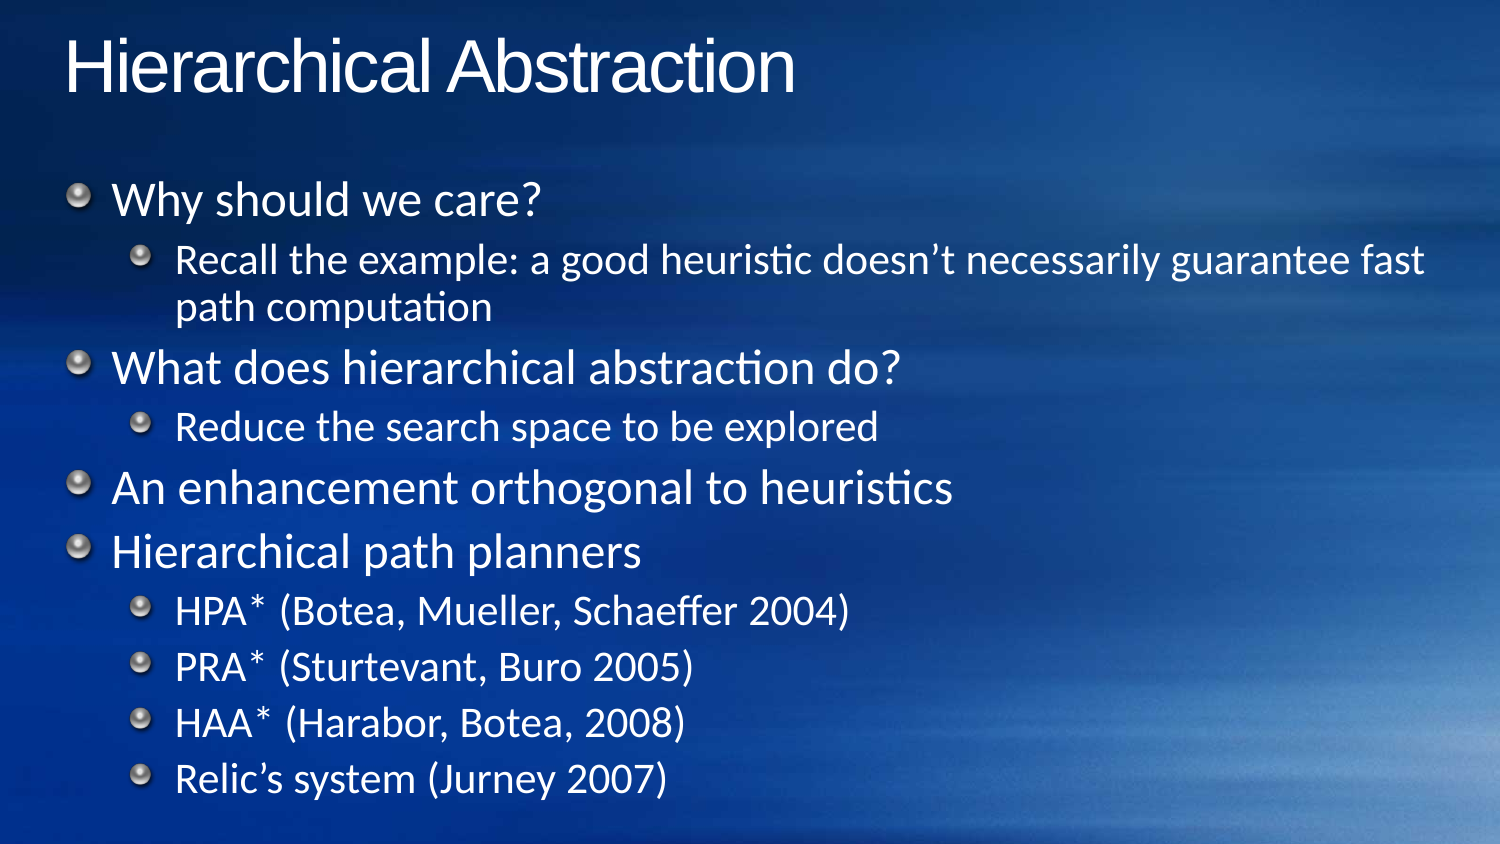

# Hierarchical Abstraction
Why should we care?
Recall the example: a good heuristic doesn’t necessarily guarantee fast path computation
What does hierarchical abstraction do?
Reduce the search space to be explored
An enhancement orthogonal to heuristics
Hierarchical path planners
HPA* (Botea, Mueller, Schaeffer 2004)
PRA* (Sturtevant, Buro 2005)
HAA* (Harabor, Botea, 2008)
Relic’s system (Jurney 2007)